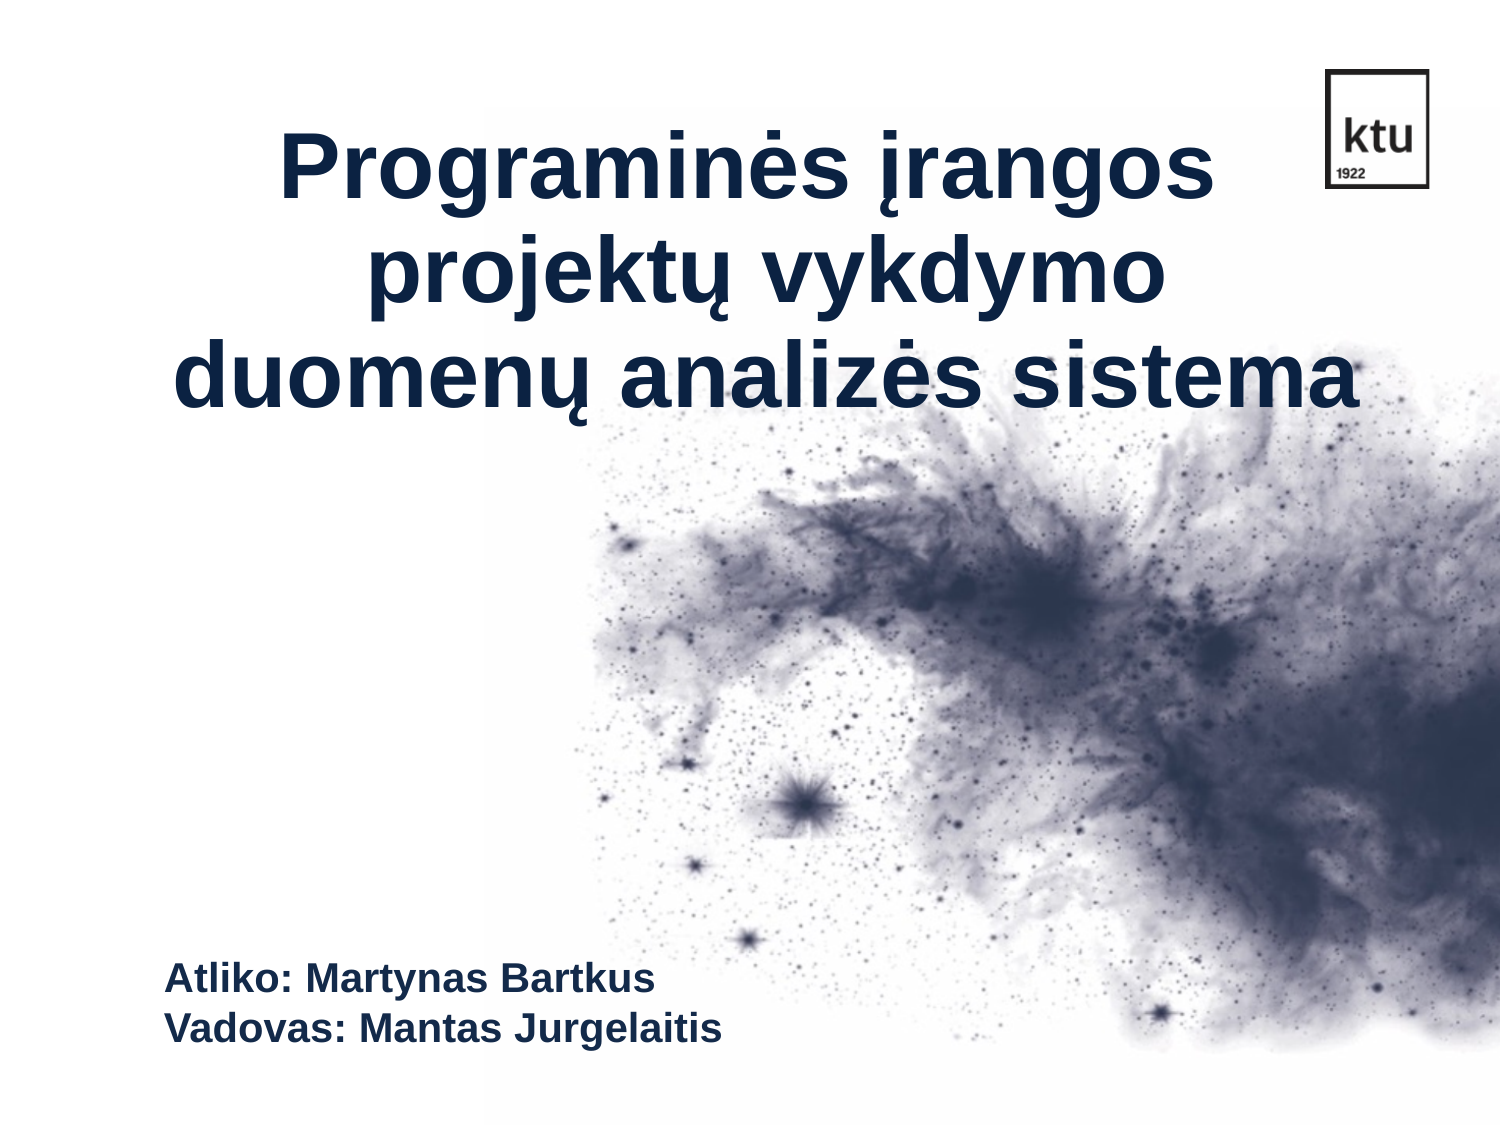

Programinės įrangos projektų vykdymo duomenų analizės sistema

Atliko: Martynas Bartkus
Vadovas: Mantas Jurgelaitis